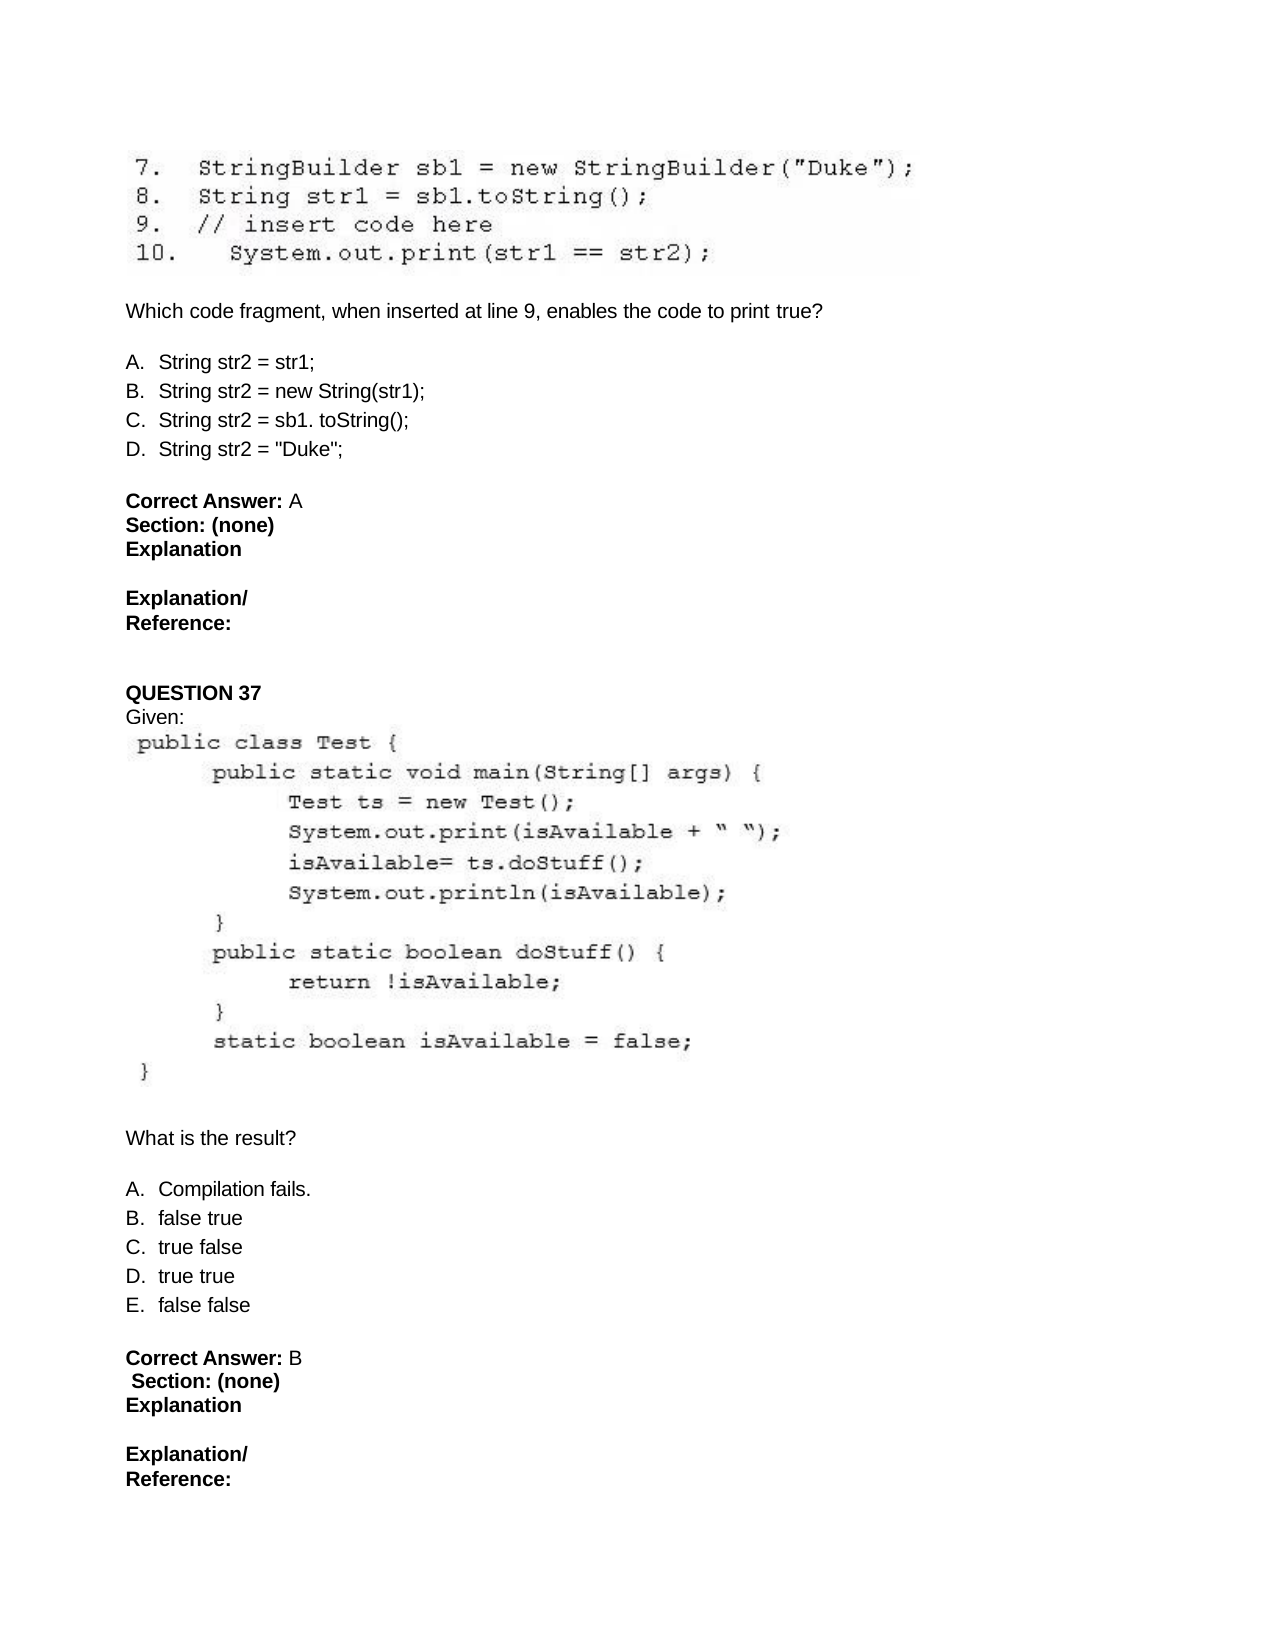

Which code fragment, when inserted at line 9, enables the code to print true?

String str2 = str1;
String str2 = new String(str1);
String str2 = sb1. toString();
String str2 = "Duke";

Correct Answer: A  Section: (none)  Explanation

Explanation/Reference:

QUESTION 37
Given:

What is the result?

Compilation fails.
false true
true false
true true
false false

Correct Answer: B  Section: (none)  Explanation

Explanation/Reference: